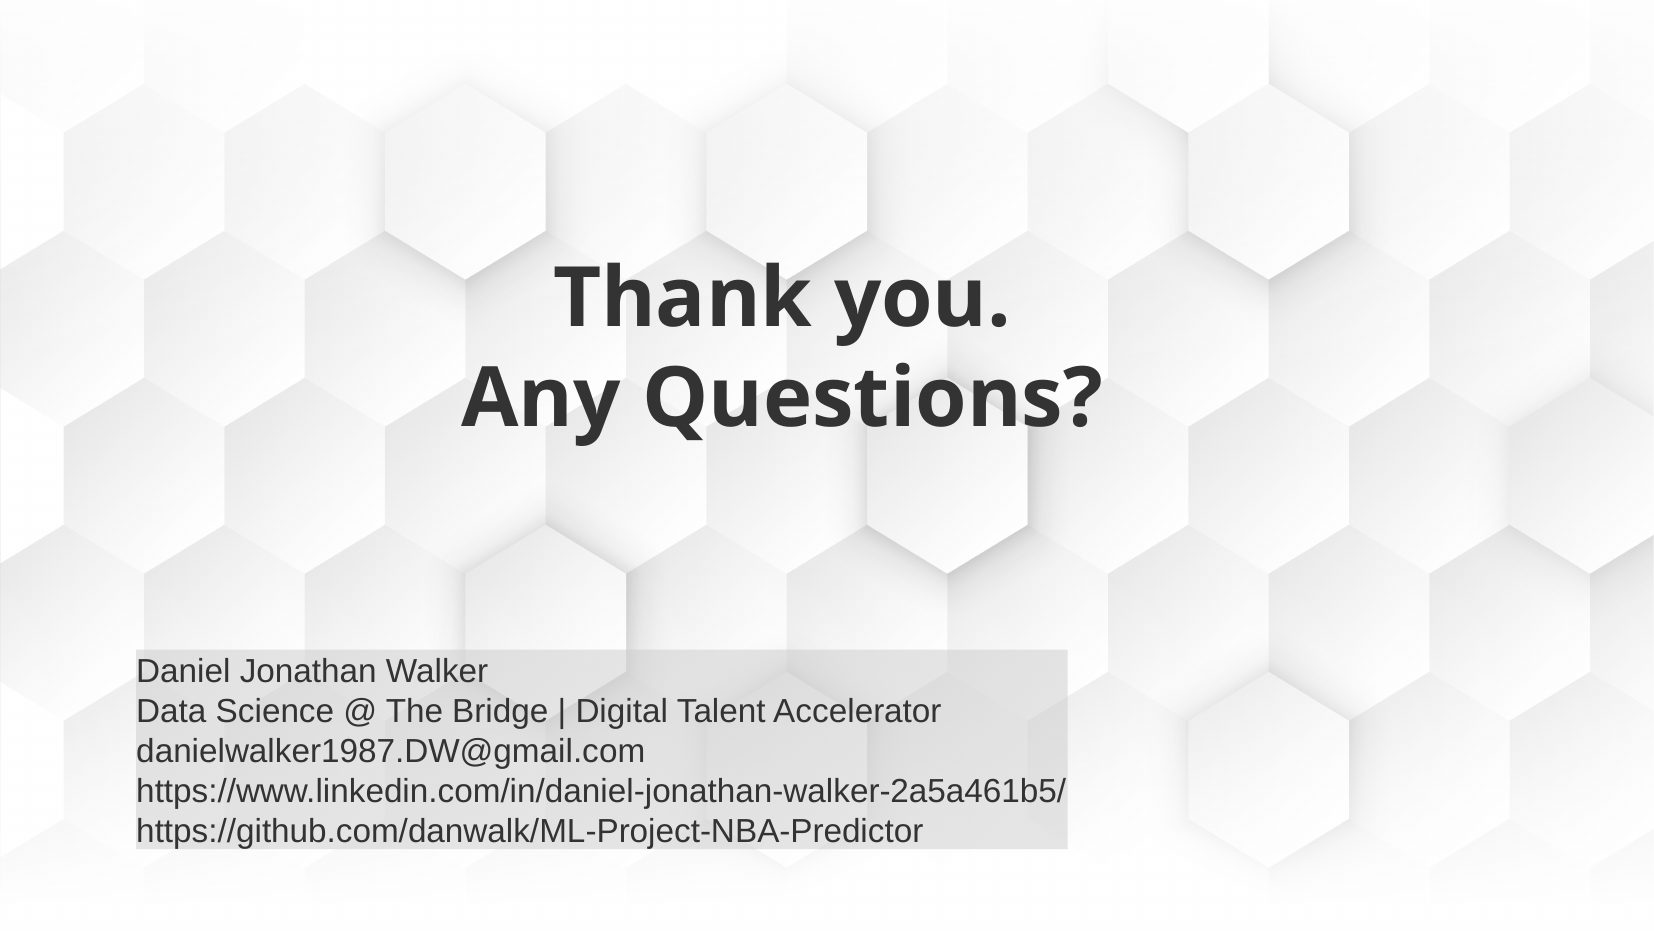

Thank you.
Any Questions?
Daniel Jonathan Walker
Data Science @ The Bridge | Digital Talent Accelerator
danielwalker1987.DW@gmail.com
https://www.linkedin.com/in/daniel-jonathan-walker-2a5a461b5/
https://github.com/danwalk/ML-Project-NBA-Predictor